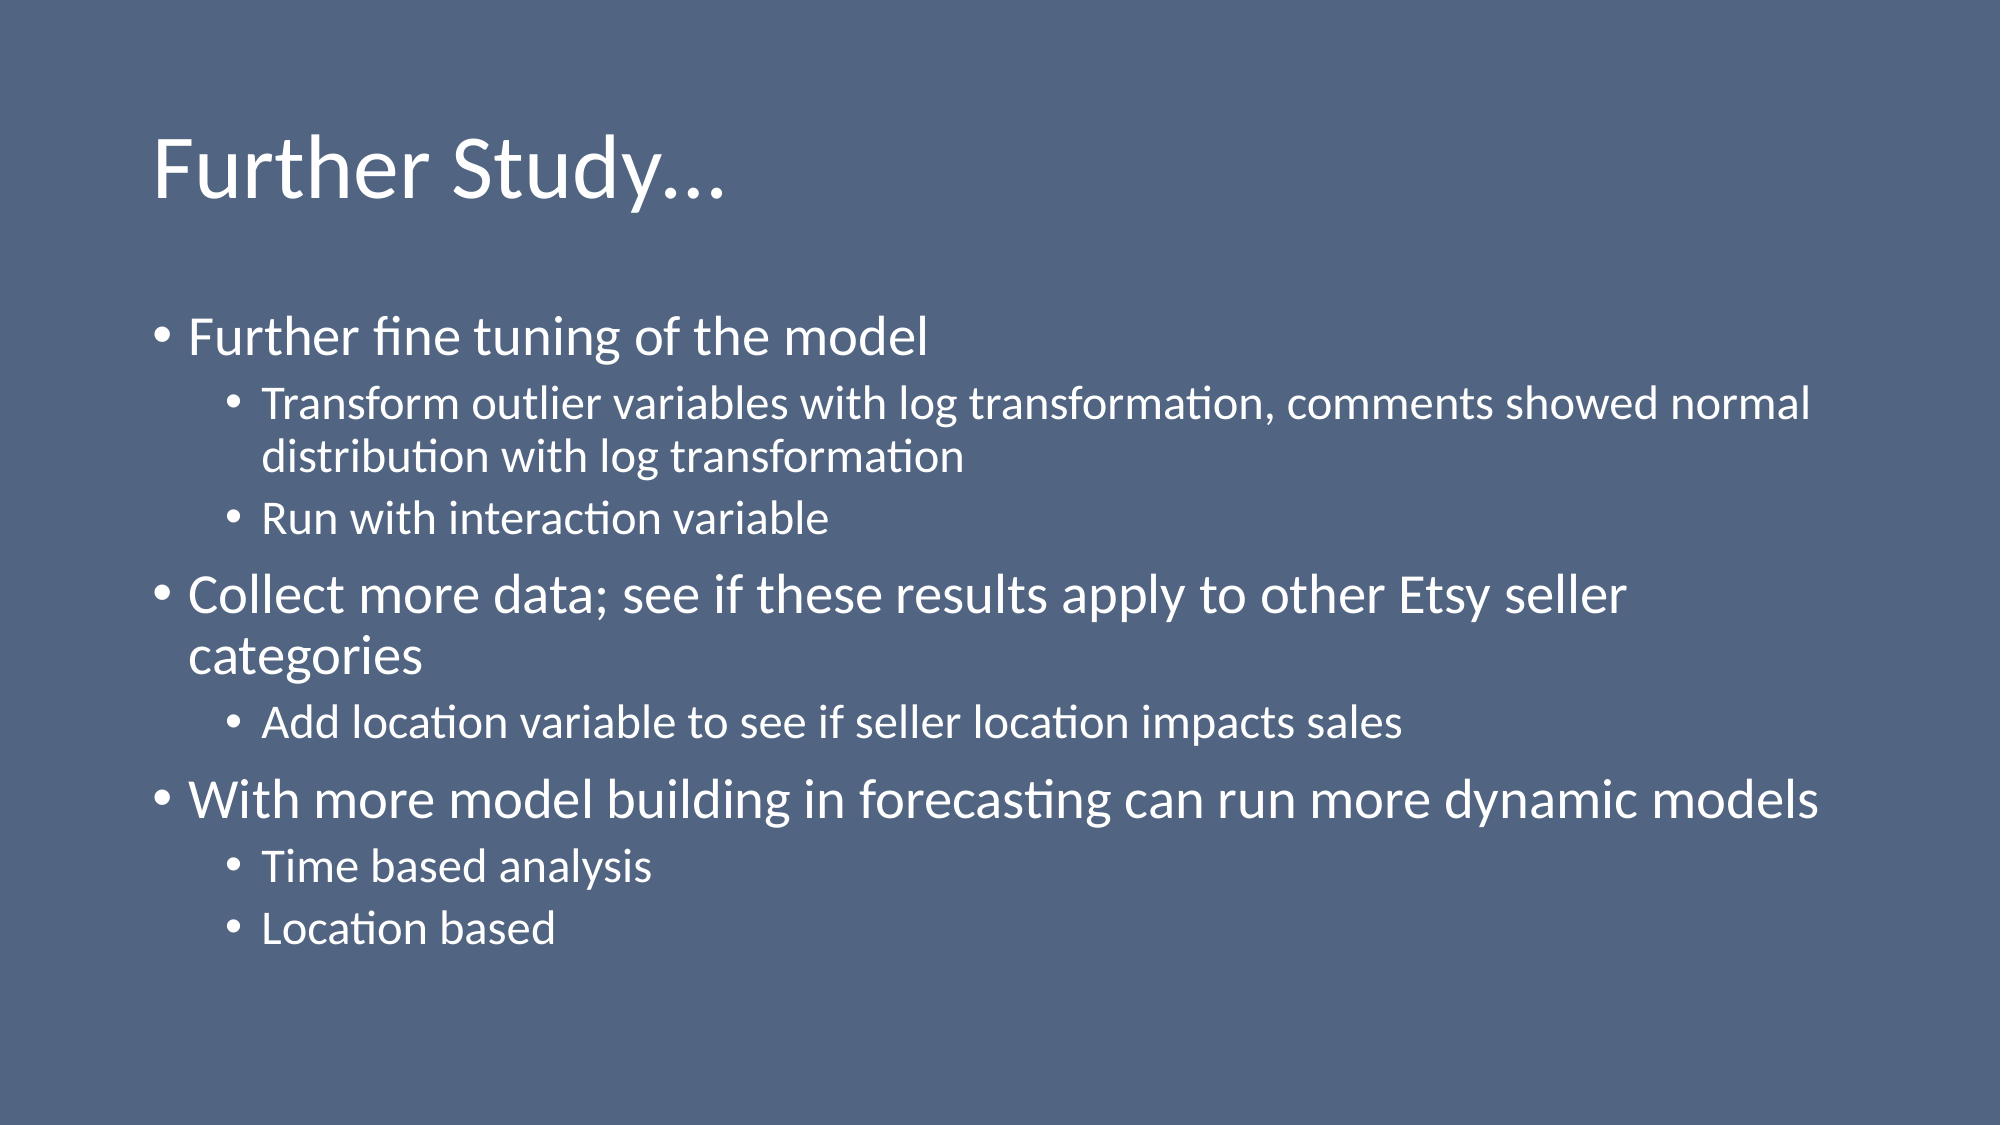

# Further Study…
Further fine tuning of the model
Transform outlier variables with log transformation, comments showed normal distribution with log transformation
Run with interaction variable
Collect more data; see if these results apply to other Etsy seller categories
Add location variable to see if seller location impacts sales
With more model building in forecasting can run more dynamic models
Time based analysis
Location based